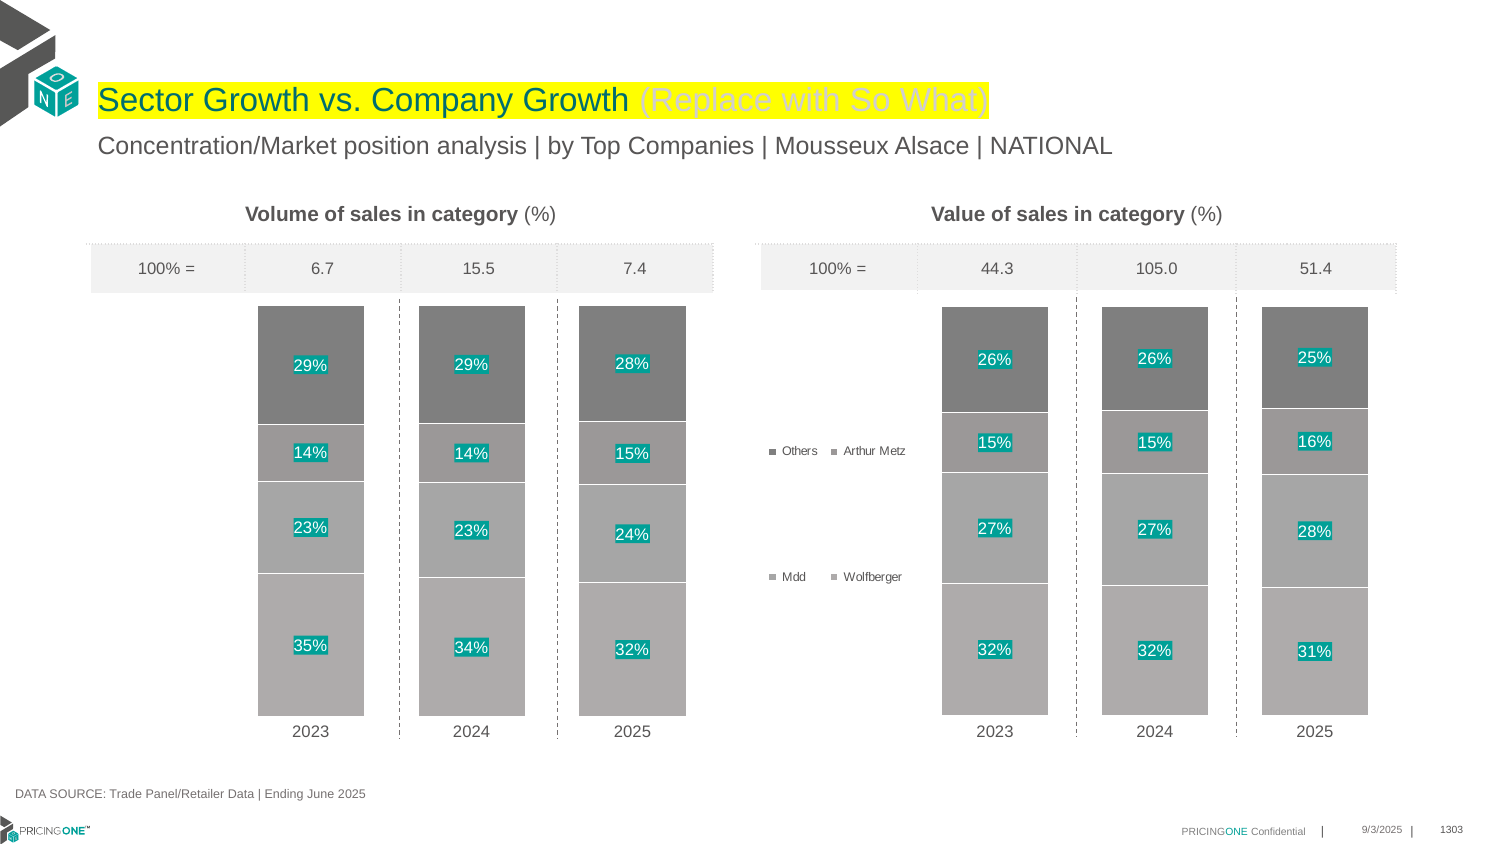

# Sector Growth vs. Company Growth (Replace with So What)
Concentration/Market position analysis | by Top Companies | Mousseux Alsace | NATIONAL
| Volume of sales in category (%) |  |  |  |
| --- | --- | --- | --- |
| 100% = | 6.7 | 15.5 | 7.4 |
| Value of sales in category (%) |  |  |  |
| --- | --- | --- | --- |
| 100% = | 44.3 | 105.0 | 51.4 |

### Chart

| Category | Wolfberger | Mdd | Arthur Metz | Others |
|---|---|---|---|---|
| 2023 | 0.34671844903315435 | 0.22579680837823554 | 0.13814874794796822 | 0.28933599464064186 |
| 2024 | 0.33680632918051456 | 0.2317126664067287 | 0.14463563295931145 | 0.2868453714534453 |
| 2025 | 0.32468796853661647 | 0.23903301130529703 | 0.1526431793894856 | 0.2836358407686009 |

### Chart

| Category | Wolfberger | Mdd | Arthur Metz | Others |
|---|---|---|---|---|
| 2023 | 0.32351990828271576 | 0.27007328090119154 | 0.14598743996700916 | 0.2604193708490835 |
| 2024 | 0.319009404122473 | 0.2724132379057889 | 0.15308179057660615 | 0.25549556739513196 |
| 2025 | 0.3138893980883597 | 0.275313330145347 | 0.16150027177765305 | 0.24929699998864027 |
DATA SOURCE: Trade Panel/Retailer Data | Ending June 2025

9/3/2025
1303